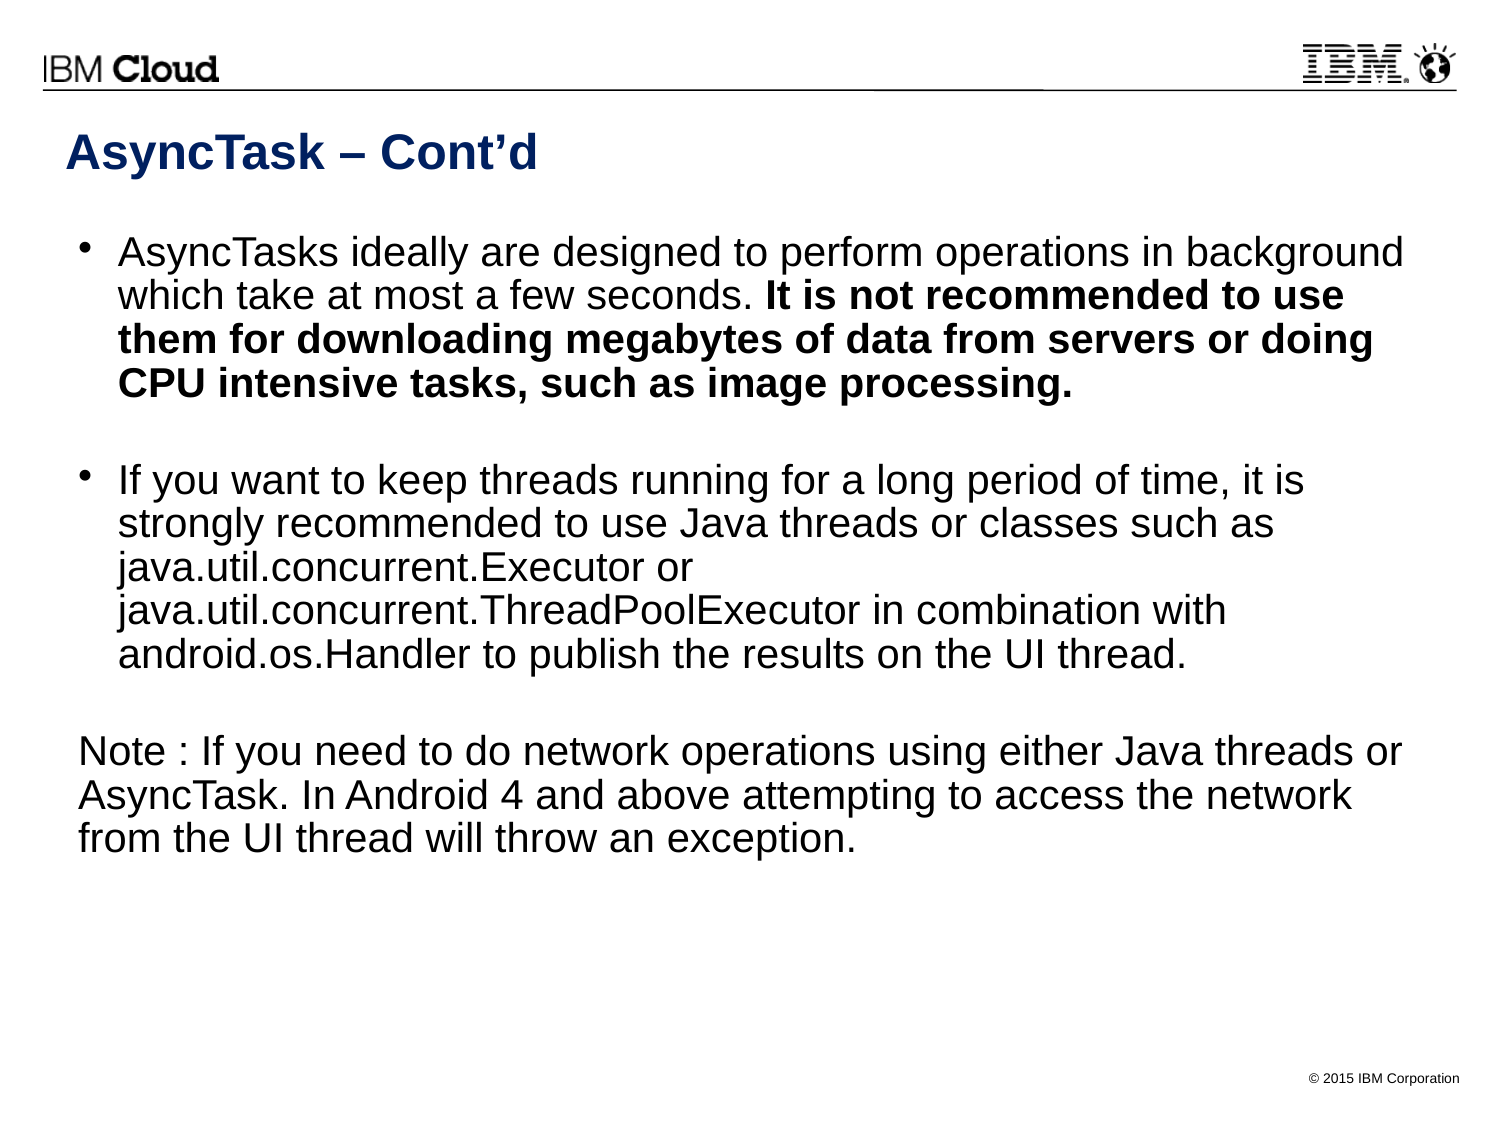

# AsyncTask – Cont’d
AsyncTasks ideally are designed to perform operations in background which take at most a few seconds. It is not recommended to use them for downloading megabytes of data from servers or doing CPU intensive tasks, such as image processing.

If you want to keep threads running for a long period of time, it is strongly recommended to use Java threads or classes such as java.util.concurrent.Executor or java.util.concurrent.ThreadPoolExecutor in combination with android.os.Handler to publish the results on the UI thread.

Note : If you need to do network operations using either Java threads or AsyncTask. In Android 4 and above attempting to access the network from the UI thread will throw an exception.